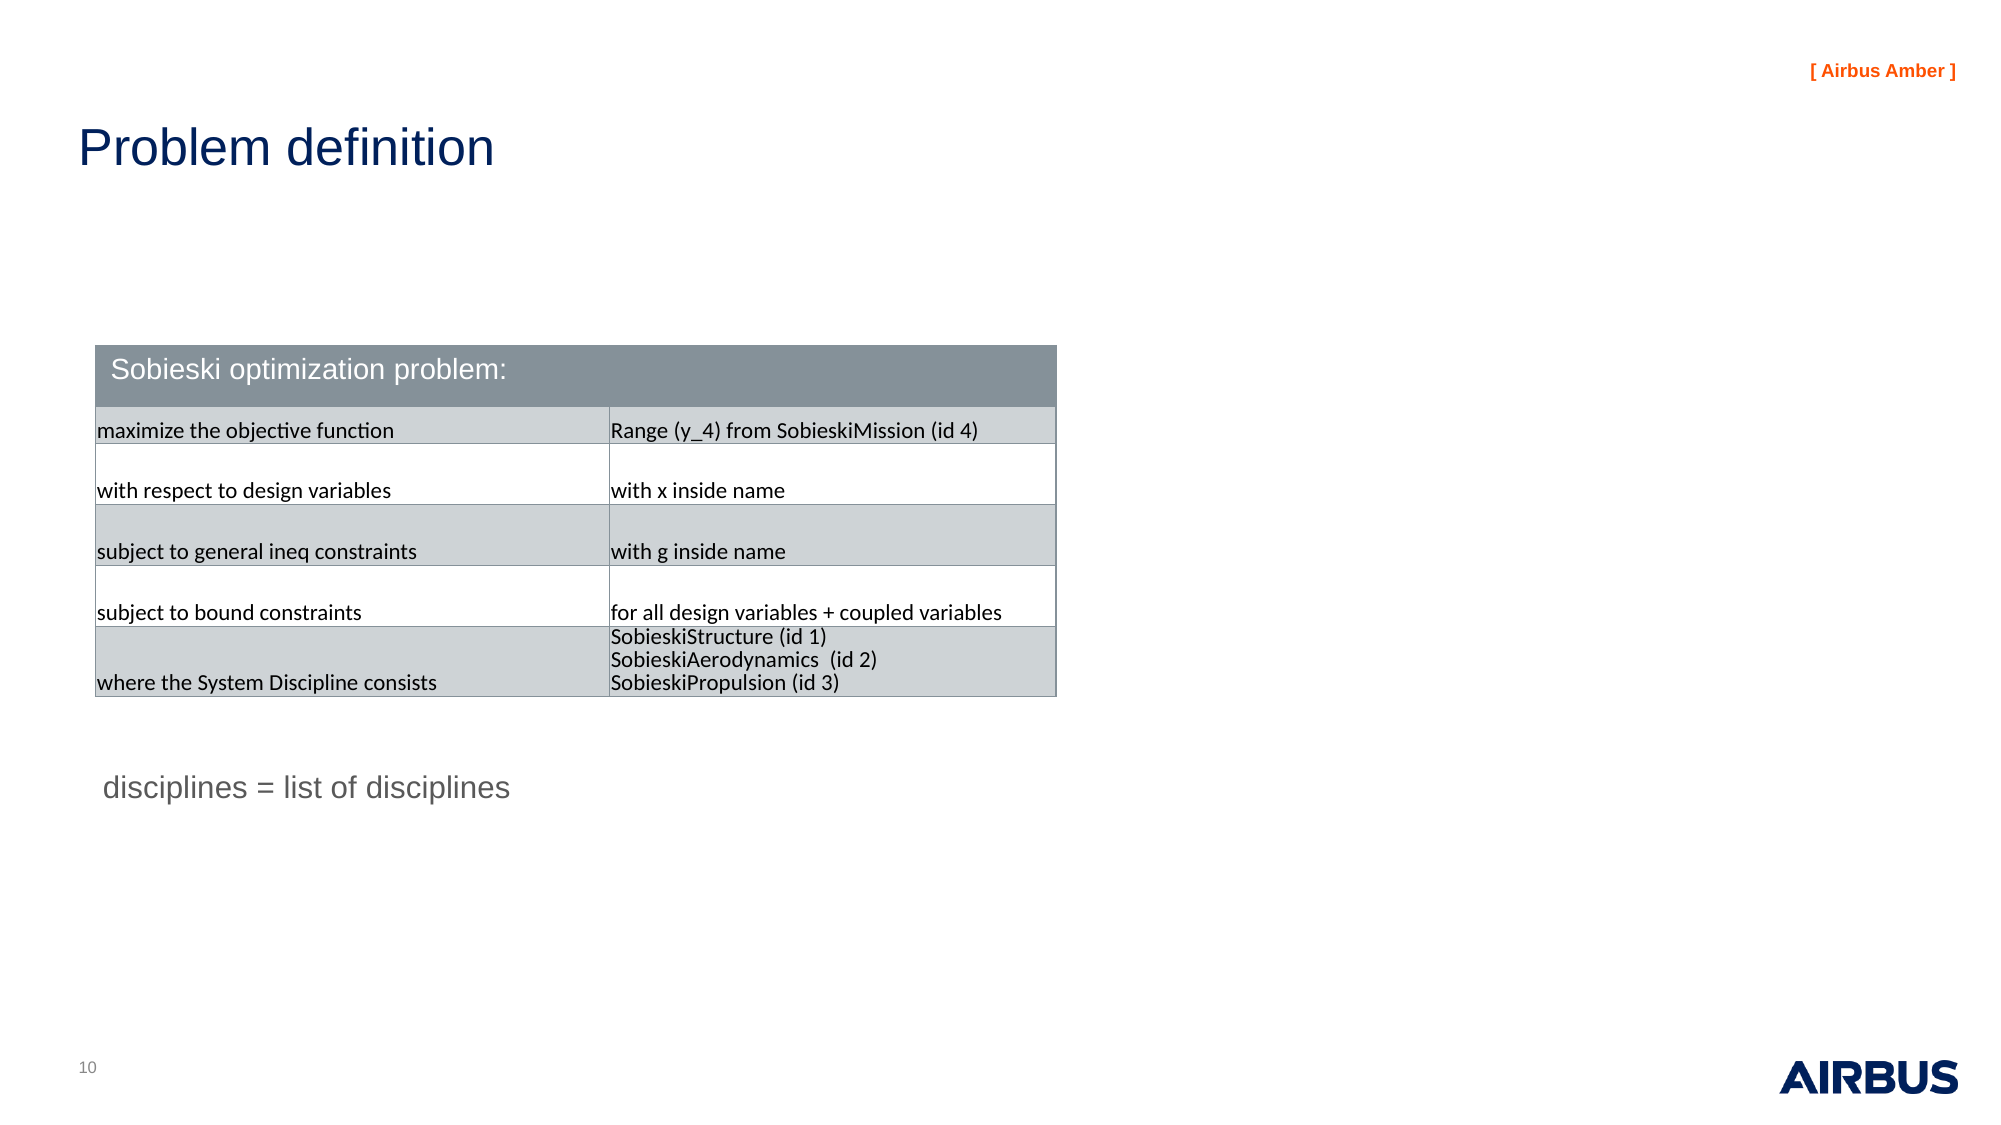

# Problem definition

     disciplines = list of disciplines
| Sobieski optimization problem: |  |
| --- | --- |
| maximize the objective function | Range (y\_4) from SobieskiMission (id 4) |
| with respect to design variables | with x inside name |
| subject to general ineq constraints | with g inside name |
| subject to bound constraints | for all design variables + coupled variables |
| where the System Discipline consists | SobieskiStructure (id 1) SobieskiAerodynamics (id 2) SobieskiPropulsion (id 3) |